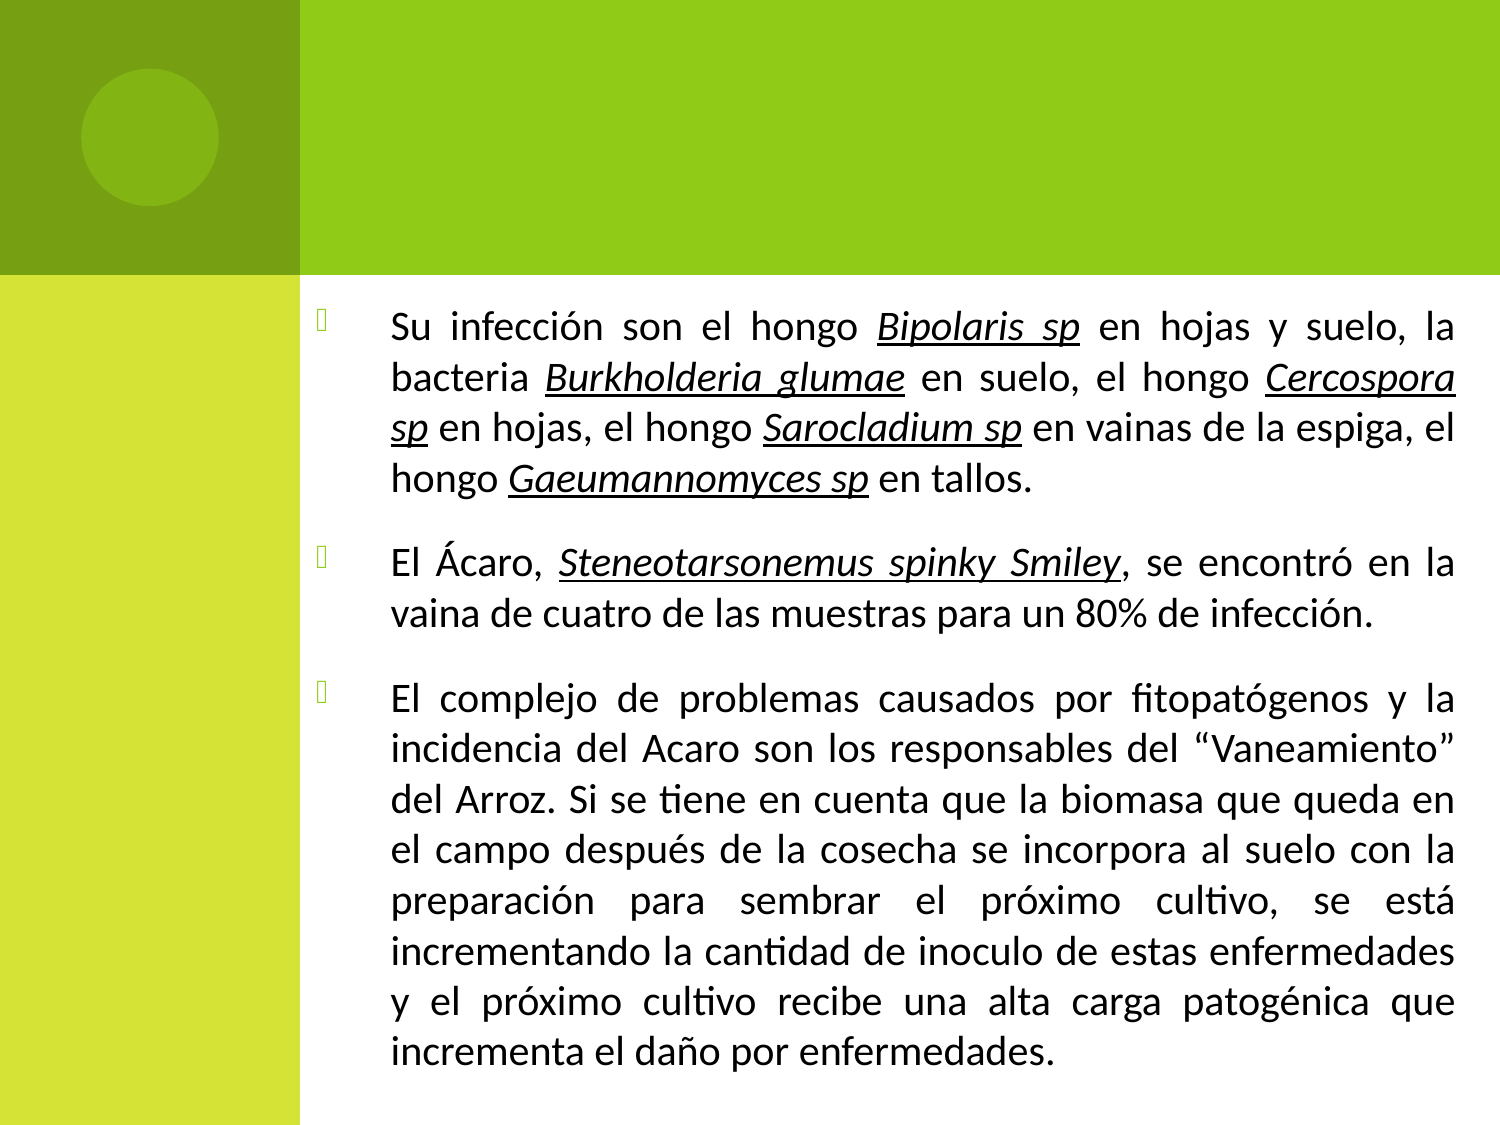

Su infección son el hongo Bipolaris sp en hojas y suelo, la bacteria Burkholderia glumae en suelo, el hongo Cercospora sp en hojas, el hongo Sarocladium sp en vainas de la espiga, el hongo Gaeumannomyces sp en tallos.
El Ácaro, Steneotarsonemus spinky Smiley, se encontró en la vaina de cuatro de las muestras para un 80% de infección.
El complejo de problemas causados por fitopatógenos y la incidencia del Acaro son los responsables del “Vaneamiento” del Arroz. Si se tiene en cuenta que la biomasa que queda en el campo después de la cosecha se incorpora al suelo con la preparación para sembrar el próximo cultivo, se está incrementando la cantidad de inoculo de estas enfermedades y el próximo cultivo recibe una alta carga patogénica que incrementa el daño por enfermedades.